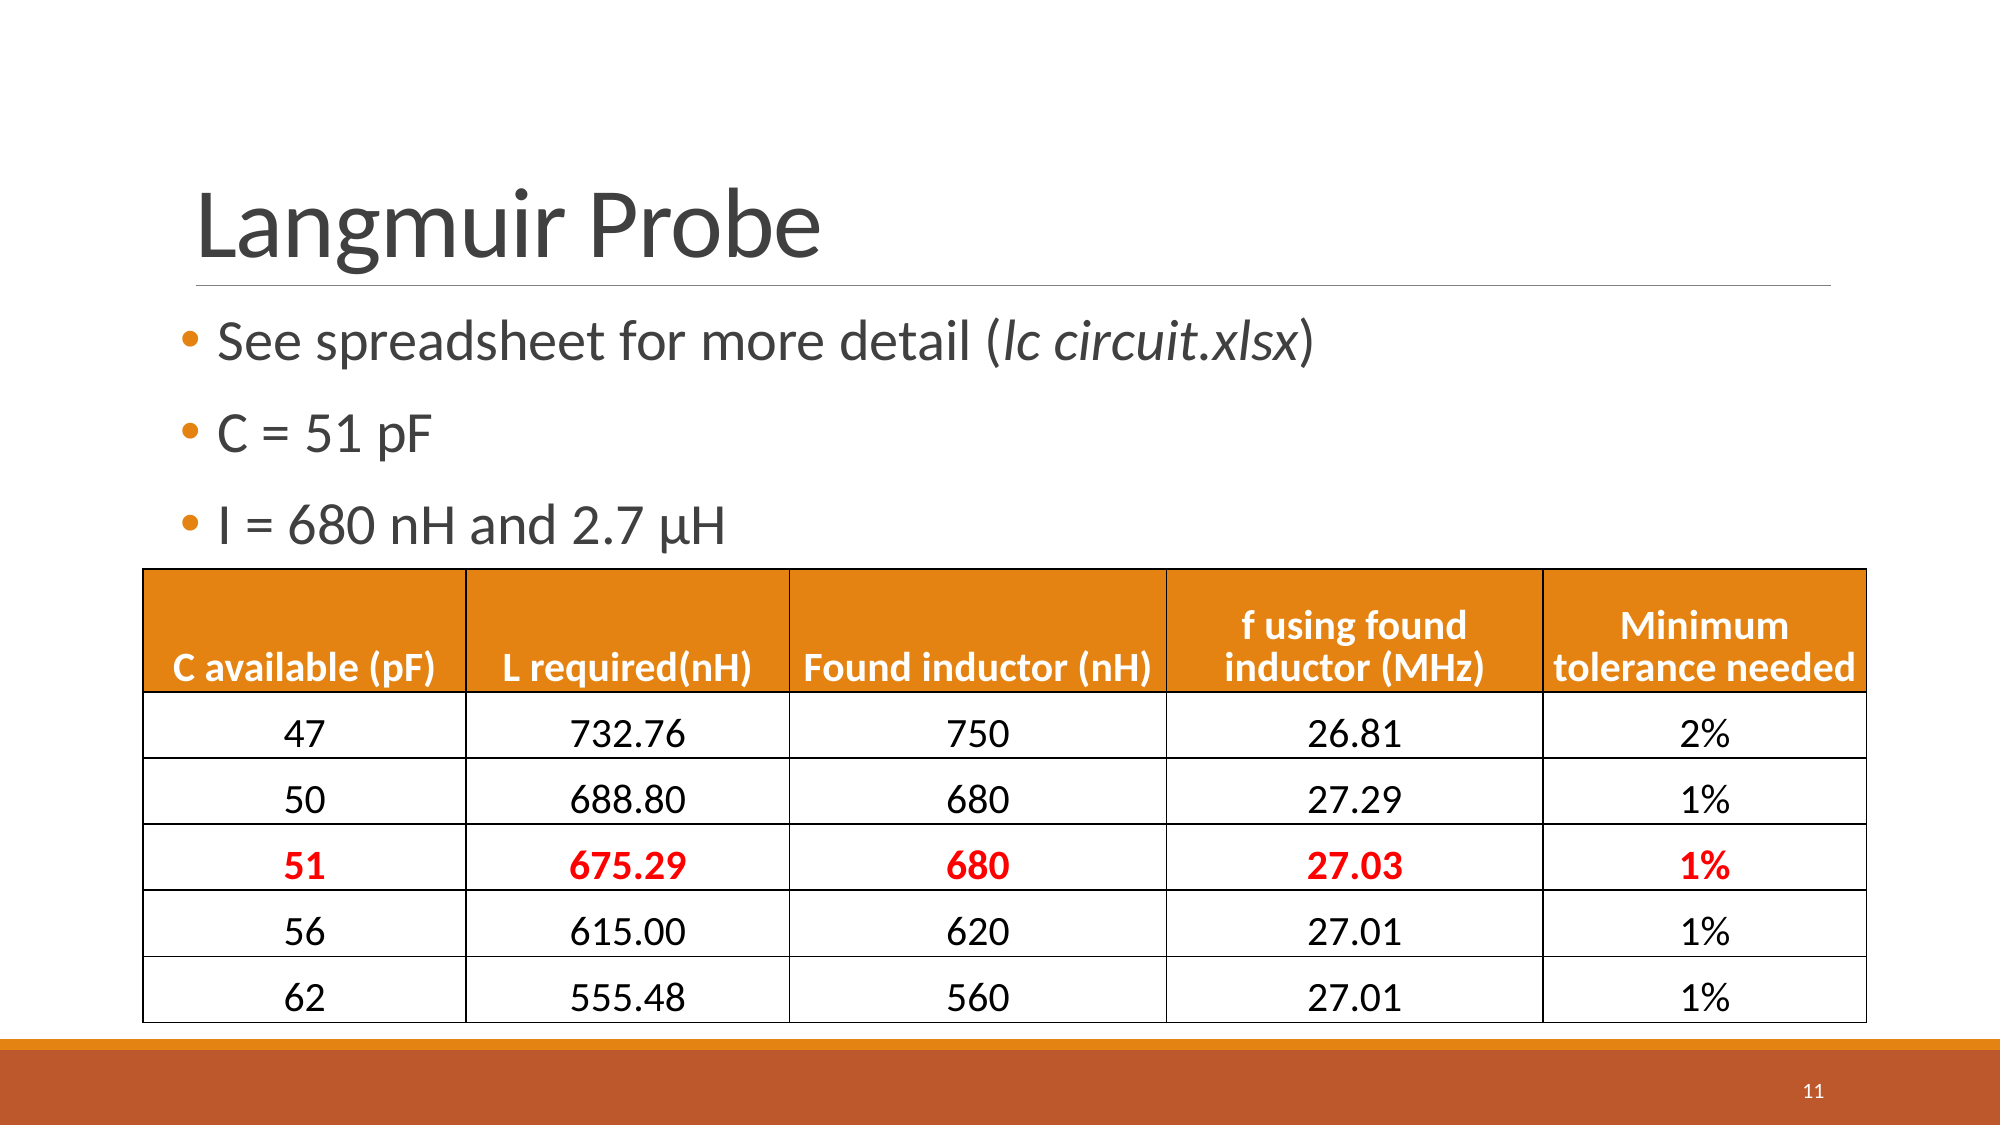

# Langmuir Probe
See spreadsheet for more detail (lc circuit.xlsx)
C = 51 pF
I = 680 nH and 2.7 μH
| C available (pF) | L required(nH) | Found inductor (nH) | f using found inductor (MHz) | Minimum tolerance needed |
| --- | --- | --- | --- | --- |
| 47 | 732.76 | 750 | 26.81 | 2% |
| 50 | 688.80 | 680 | 27.29 | 1% |
| 51 | 675.29 | 680 | 27.03 | 1% |
| 56 | 615.00 | 620 | 27.01 | 1% |
| 62 | 555.48 | 560 | 27.01 | 1% |
11